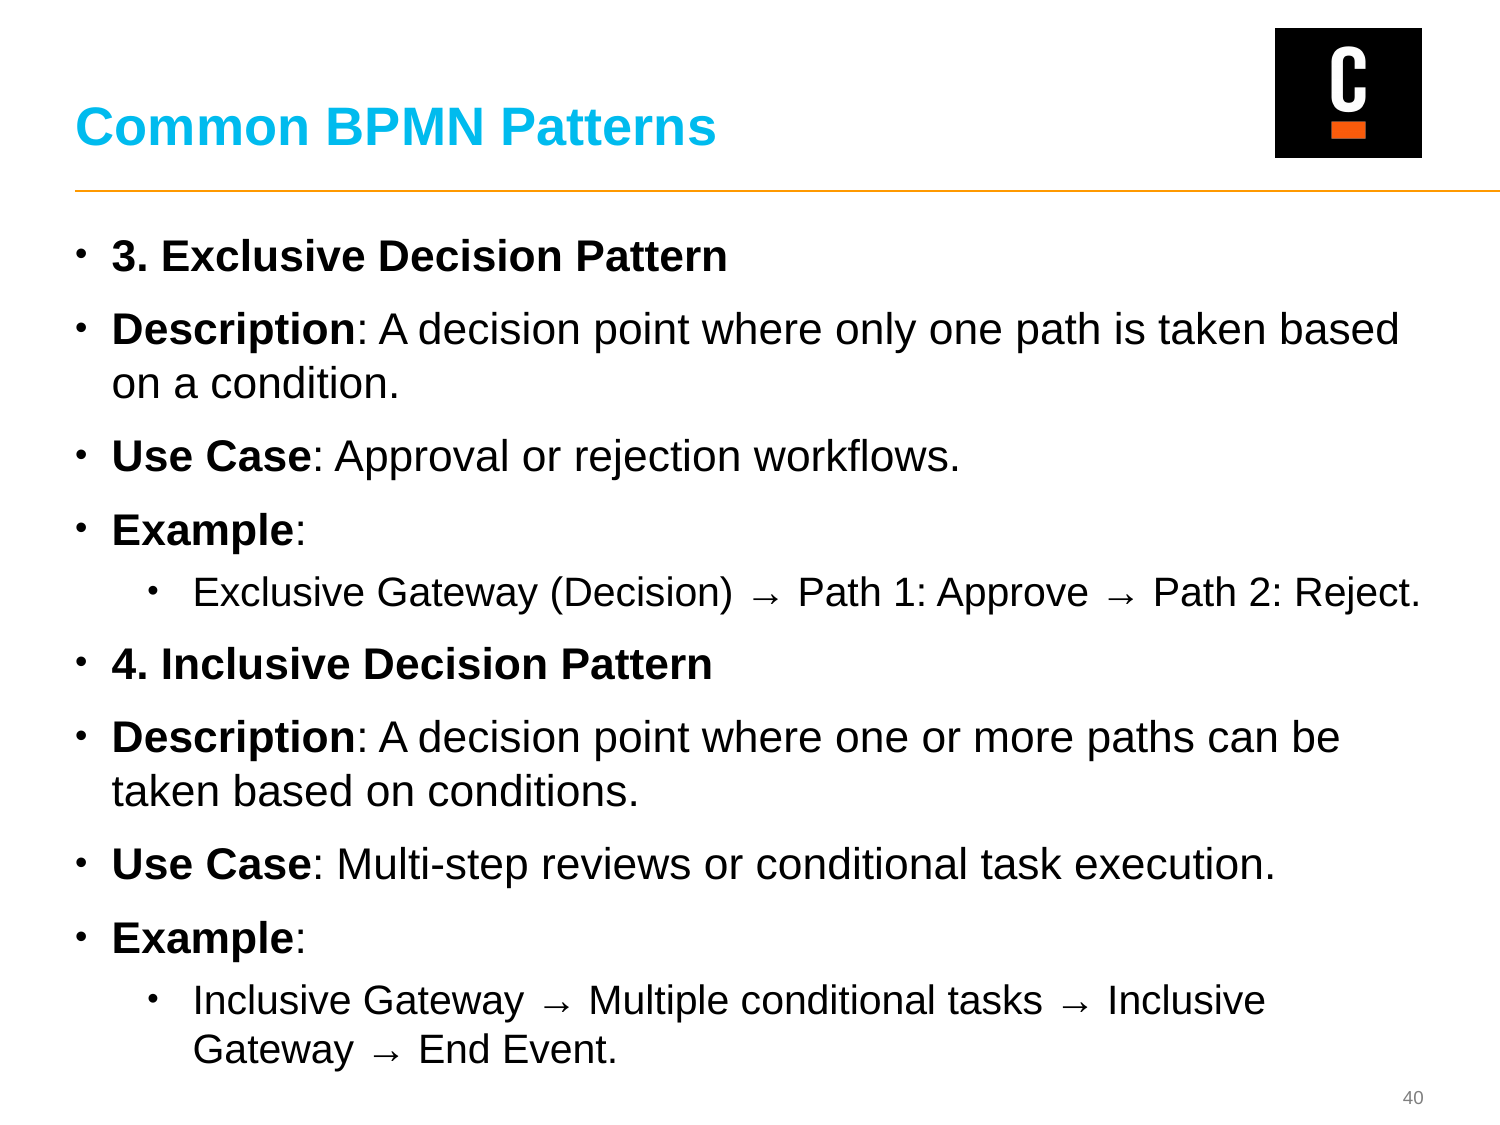

# Common BPMN Patterns
3. Exclusive Decision Pattern
Description: A decision point where only one path is taken based on a condition.
Use Case: Approval or rejection workflows.
Example:
Exclusive Gateway (Decision) → Path 1: Approve → Path 2: Reject.
4. Inclusive Decision Pattern
Description: A decision point where one or more paths can be taken based on conditions.
Use Case: Multi-step reviews or conditional task execution.
Example:
Inclusive Gateway → Multiple conditional tasks → Inclusive Gateway → End Event.